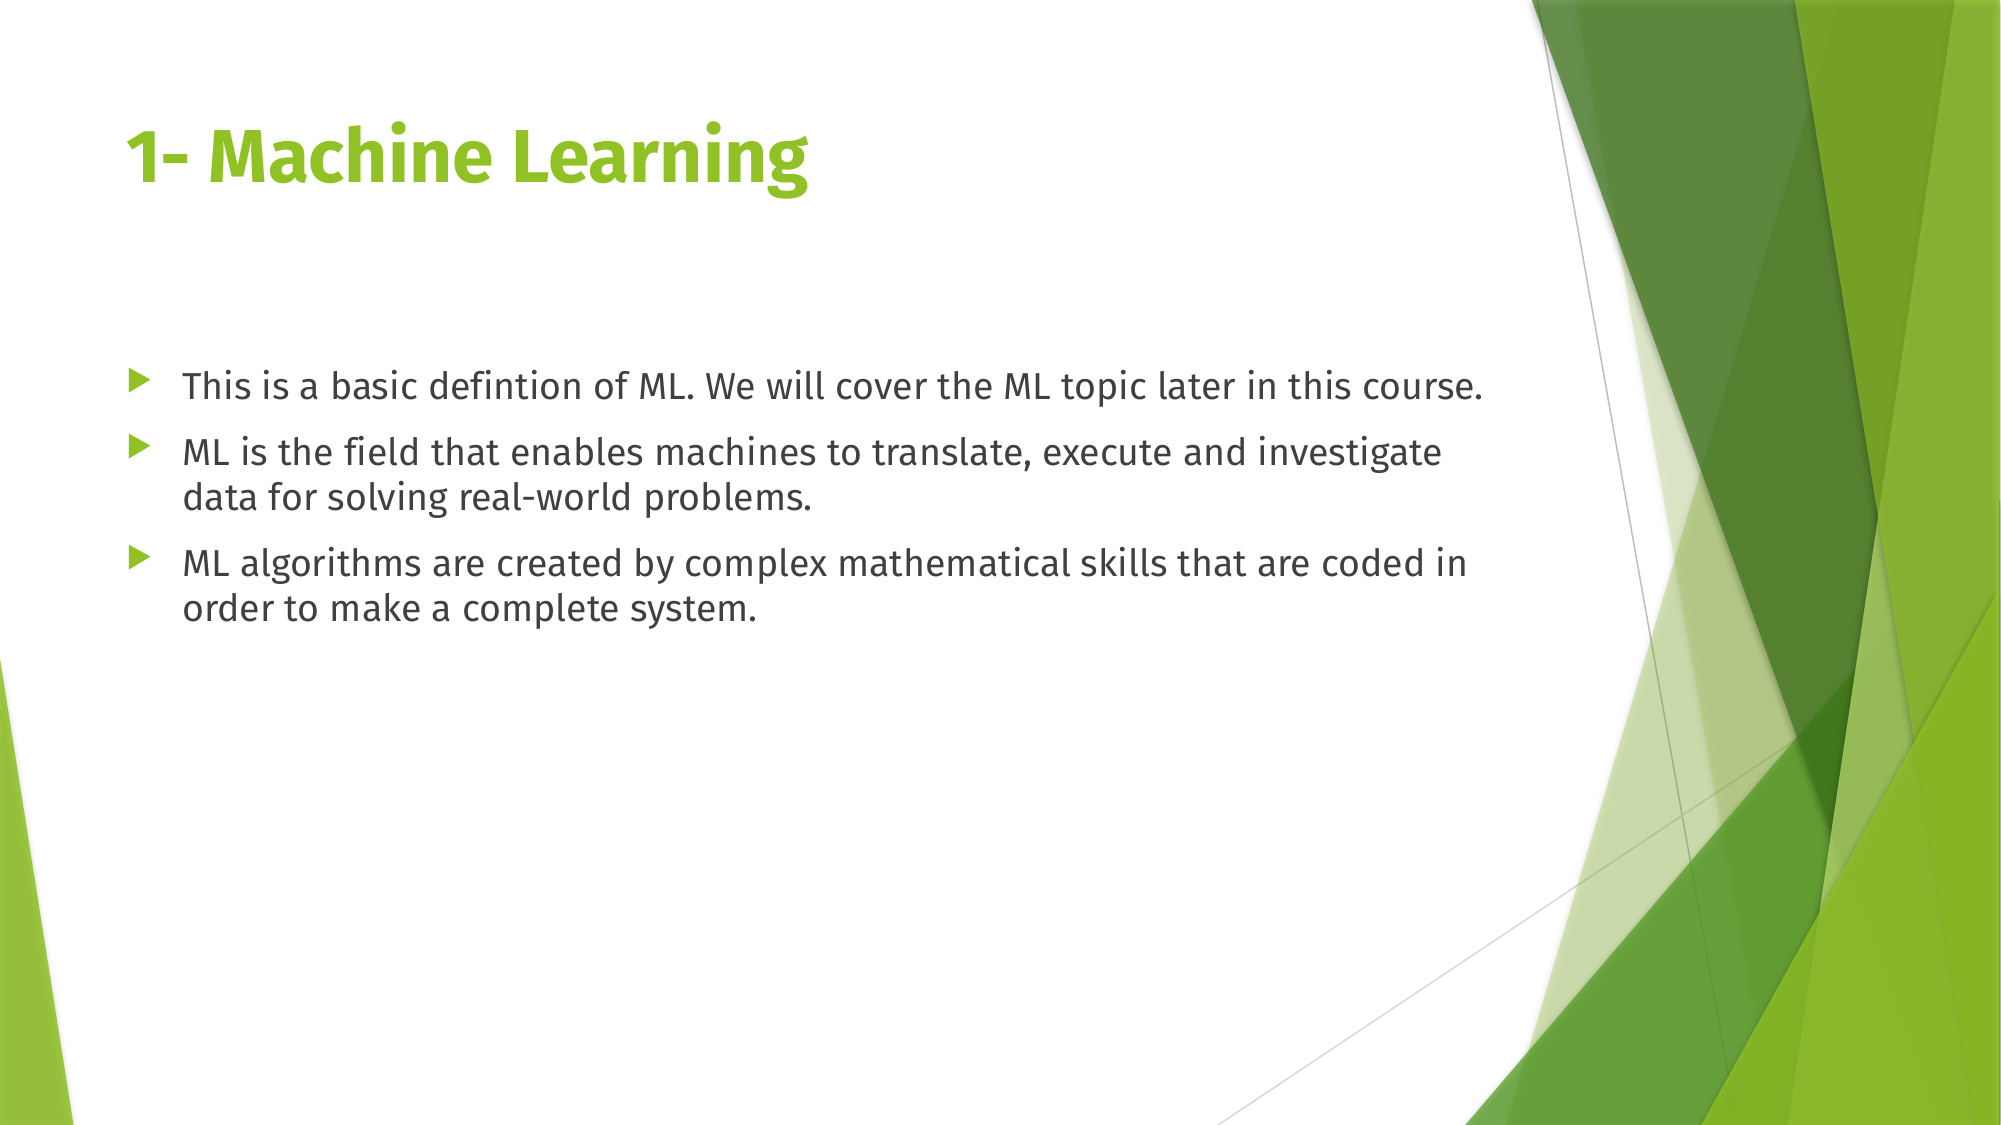

# 1- Machine Learning
This is a basic defintion of ML. We will cover the ML topic later in this course.
ML is the field that enables machines to translate, execute and investigate data for solving real-world problems.
ML algorithms are created by complex mathematical skills that are coded in order to make a complete system.